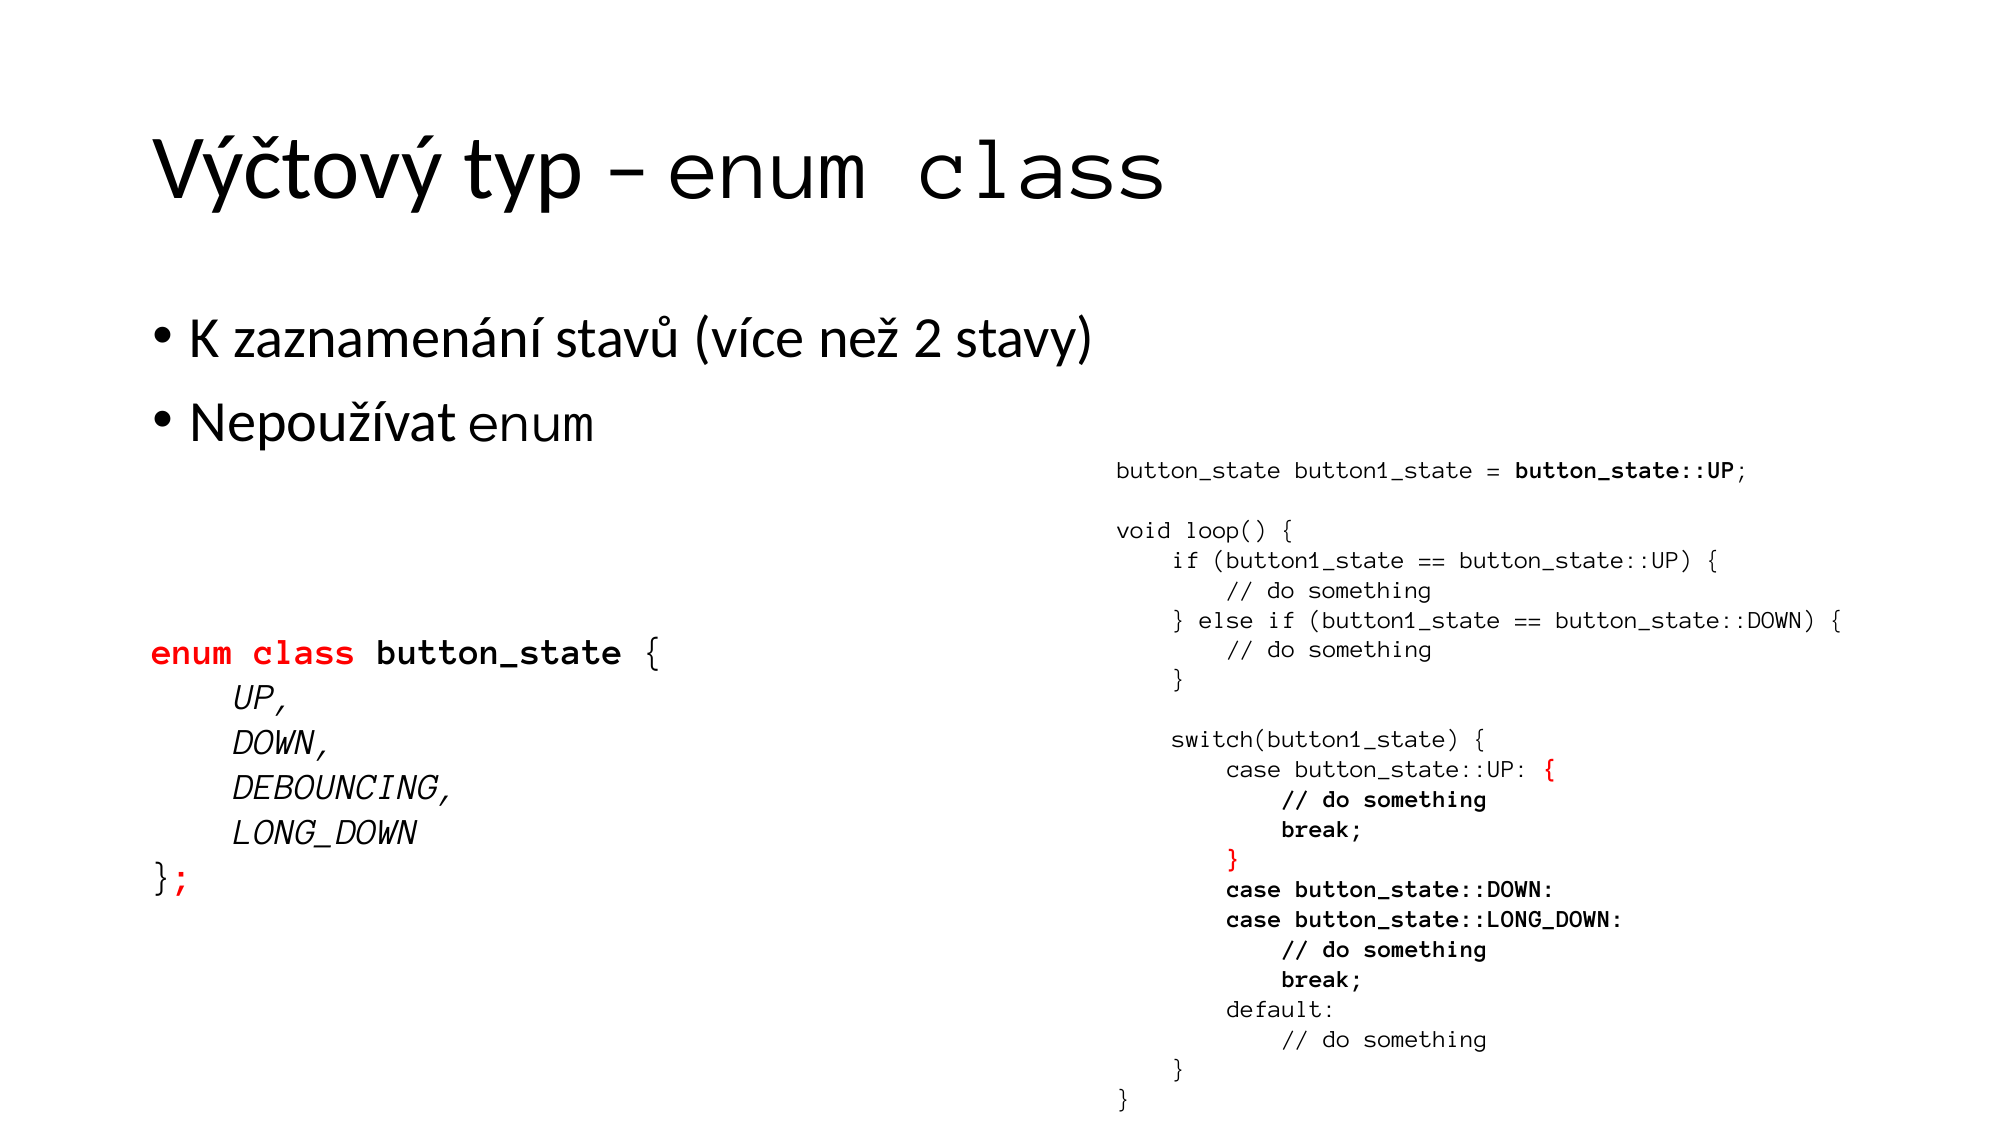

# Výčtový typ – enum class
K zaznamenání stavů (více než 2 stavy)
Nepoužívat enum

button_state button1_state = button_state::UP;
void loop() {
    if (button1_state == button_state::UP) {
        // do something
    } else if (button1_state == button_state::DOWN) {
        // do something
    }

    switch(button1_state) {
        case button_state::UP: {
            // do something
            break;
        }
        case button_state::DOWN:
        case button_state::LONG_DOWN:
            // do something
            break;
        default:
            // do something
    }
}
enum class button_state {
    UP,
    DOWN,
    DEBOUNCING,
    LONG_DOWN
};